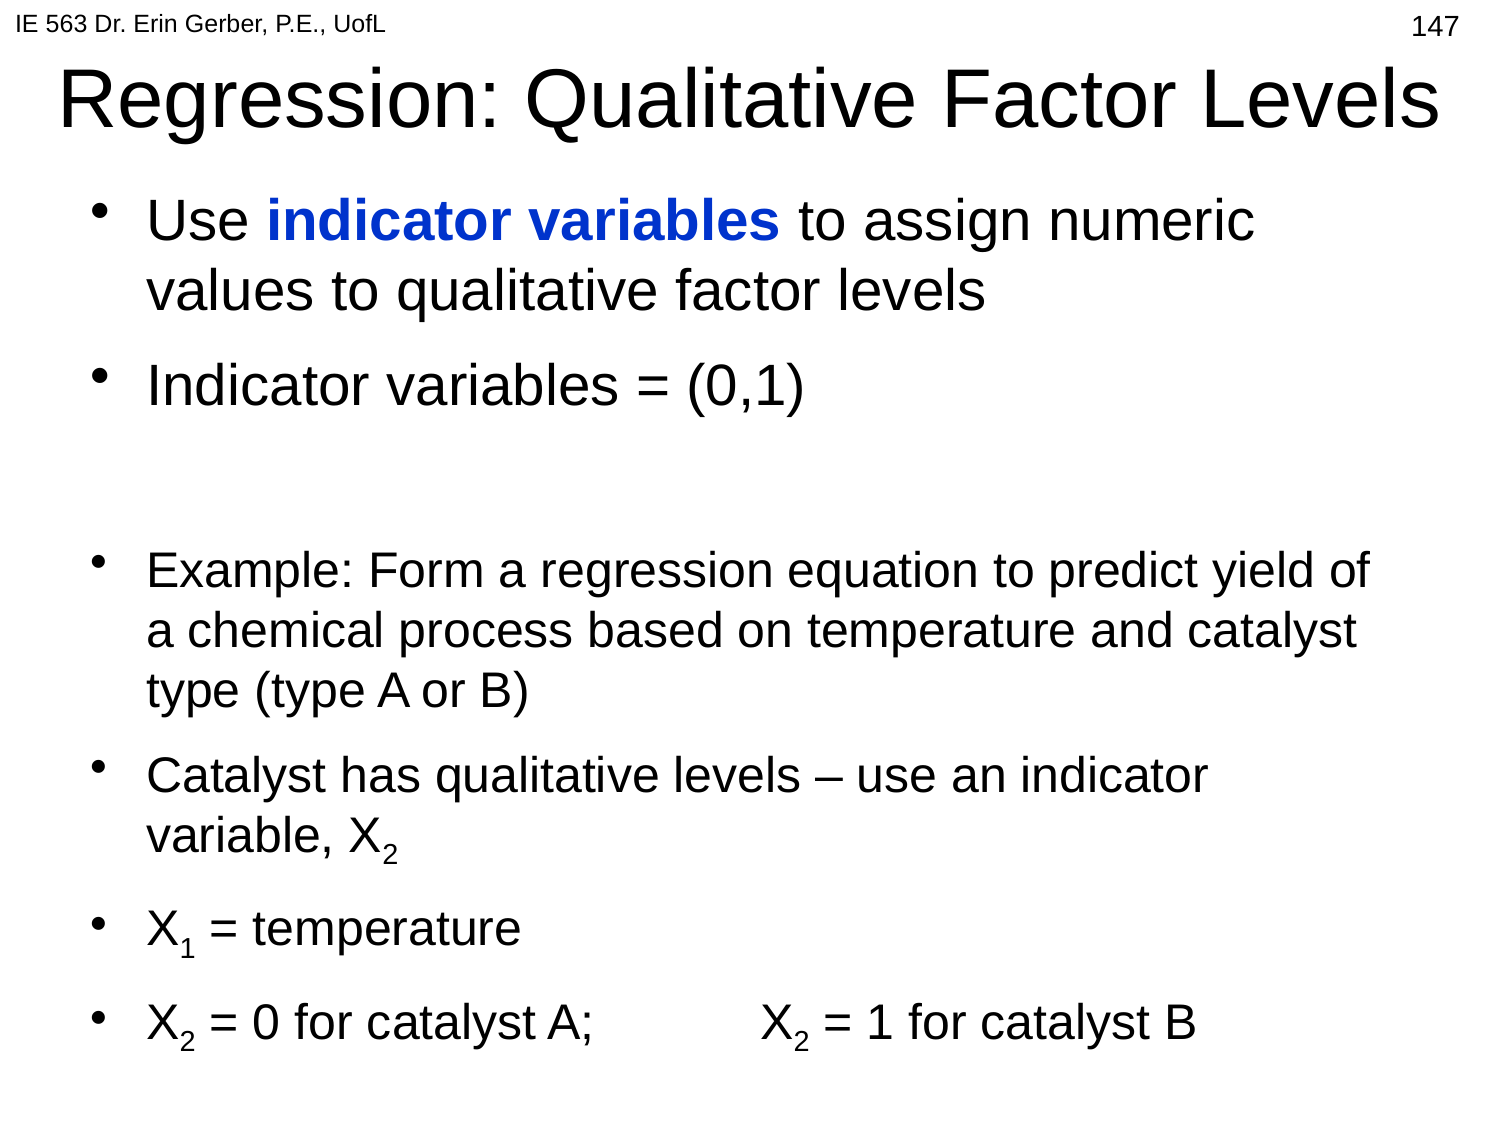

IE 563 Dr. Erin Gerber, P.E., UofL
# Regression: Qualitative Factor Levels
147
Use indicator variables to assign numeric values to qualitative factor levels
Indicator variables = (0,1)

Example: Form a regression equation to predict yield of a chemical process based on temperature and catalyst type (type A or B)
Catalyst has qualitative levels – use an indicator variable, X2
X1 = temperature
X2 = 0 for catalyst A;		 X2 = 1 for catalyst B